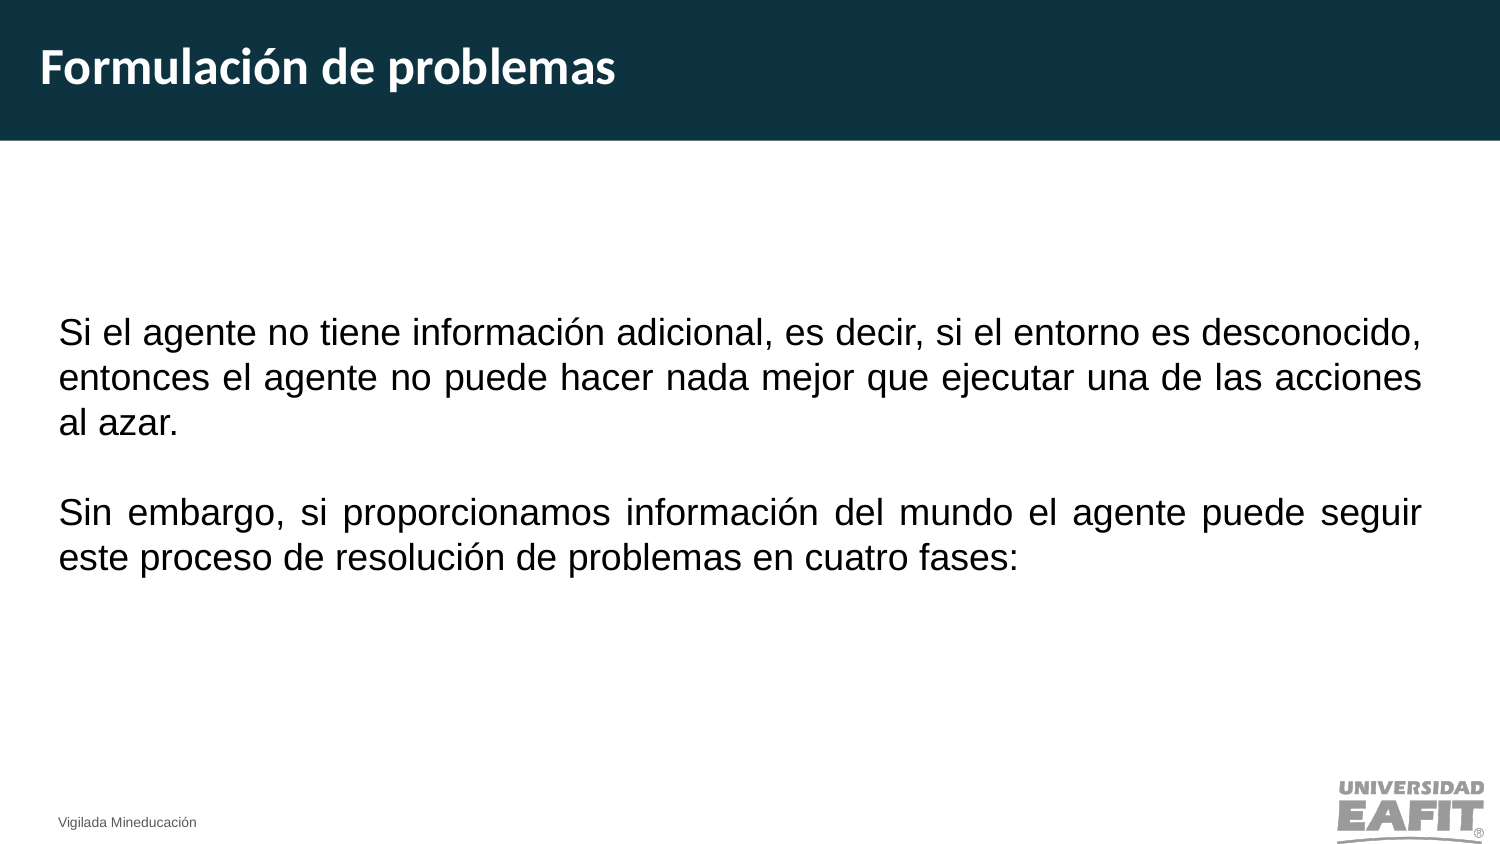

Formulación de problemas
Si el agente no tiene información adicional, es decir, si el entorno es desconocido, entonces el agente no puede hacer nada mejor que ejecutar una de las acciones al azar.

Sin embargo, si proporcionamos información del mundo el agente puede seguir este proceso de resolución de problemas en cuatro fases: